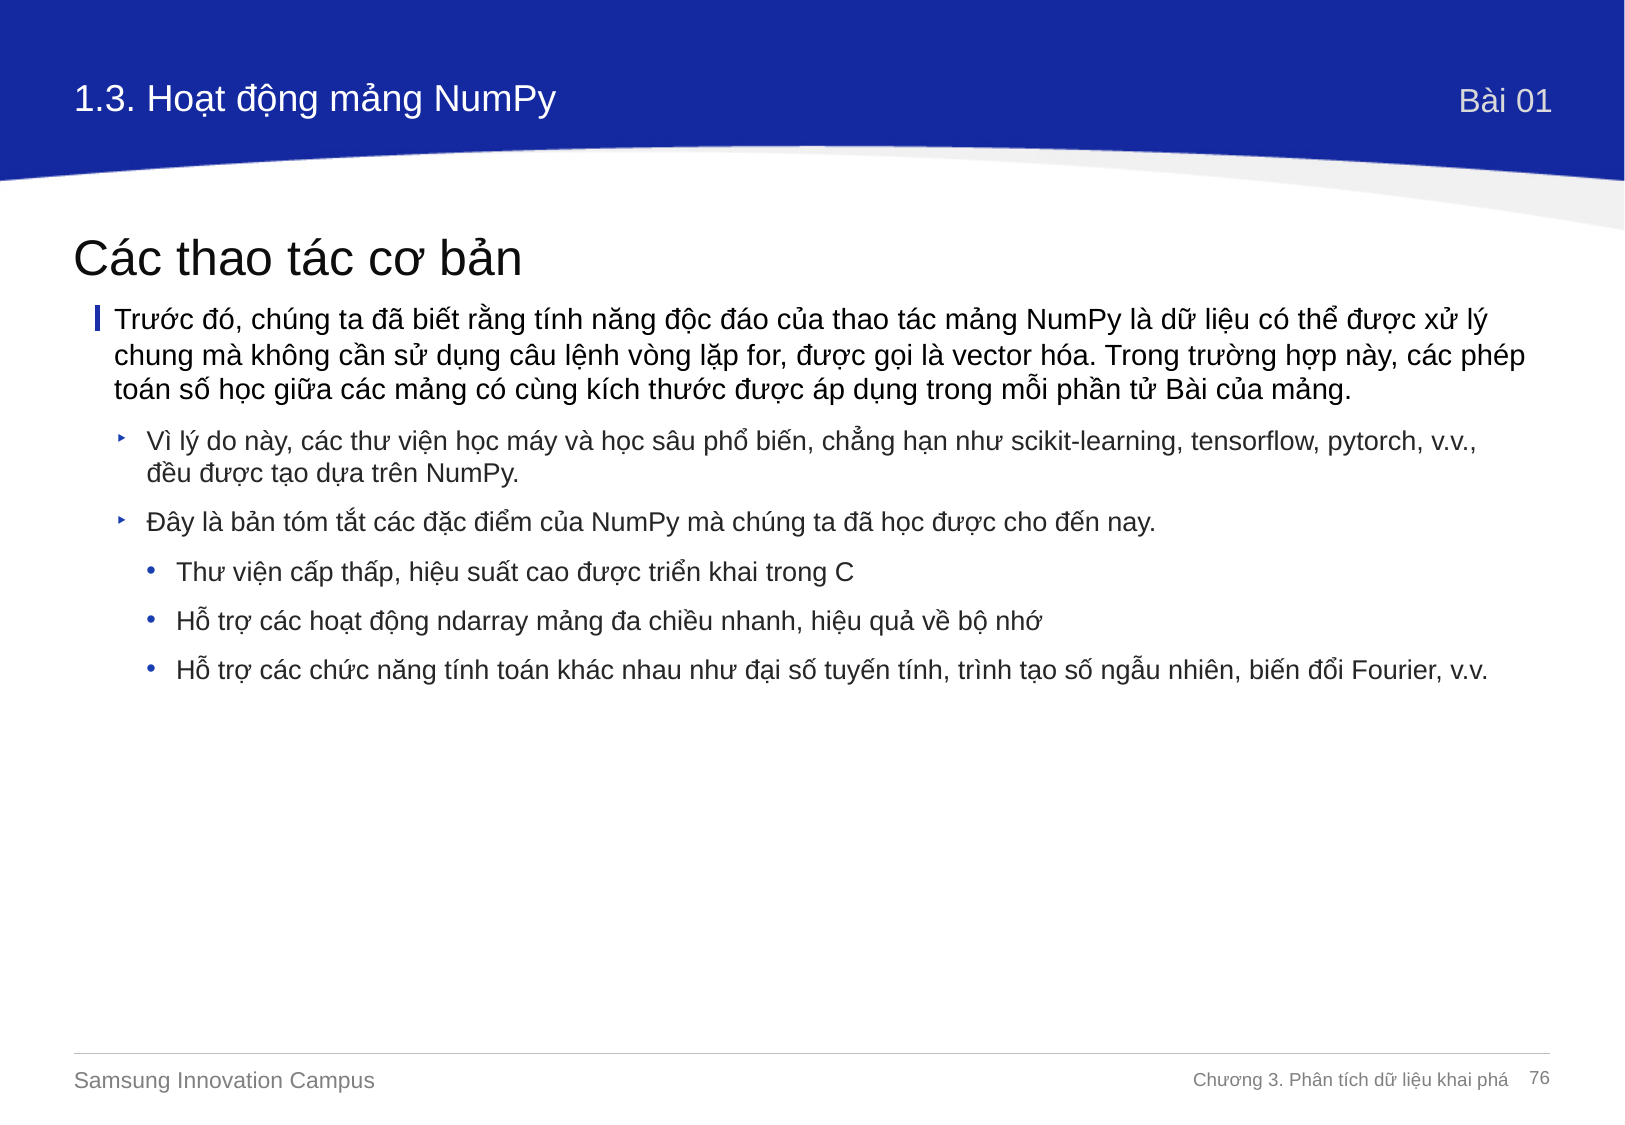

1.3. Hoạt động mảng NumPy
Bài 01
Các thao tác cơ bản
Trước đó, chúng ta đã biết rằng tính năng độc đáo của thao tác mảng NumPy là dữ liệu có thể được xử lý chung mà không cần sử dụng câu lệnh vòng lặp for, được gọi là vector hóa. Trong trường hợp này, các phép toán số học giữa các mảng có cùng kích thước được áp dụng trong mỗi phần tử Bài của mảng.
Vì lý do này, các thư viện học máy và học sâu phổ biến, chẳng hạn như scikit-learning, tensorflow, pytorch, v.v., đều được tạo dựa trên NumPy.
Đây là bản tóm tắt các đặc điểm của NumPy mà chúng ta đã học được cho đến nay.
Thư viện cấp thấp, hiệu suất cao được triển khai trong C
Hỗ trợ các hoạt động ndarray mảng đa chiều nhanh, hiệu quả về bộ nhớ
Hỗ trợ các chức năng tính toán khác nhau như đại số tuyến tính, trình tạo số ngẫu nhiên, biến đổi Fourier, v.v.